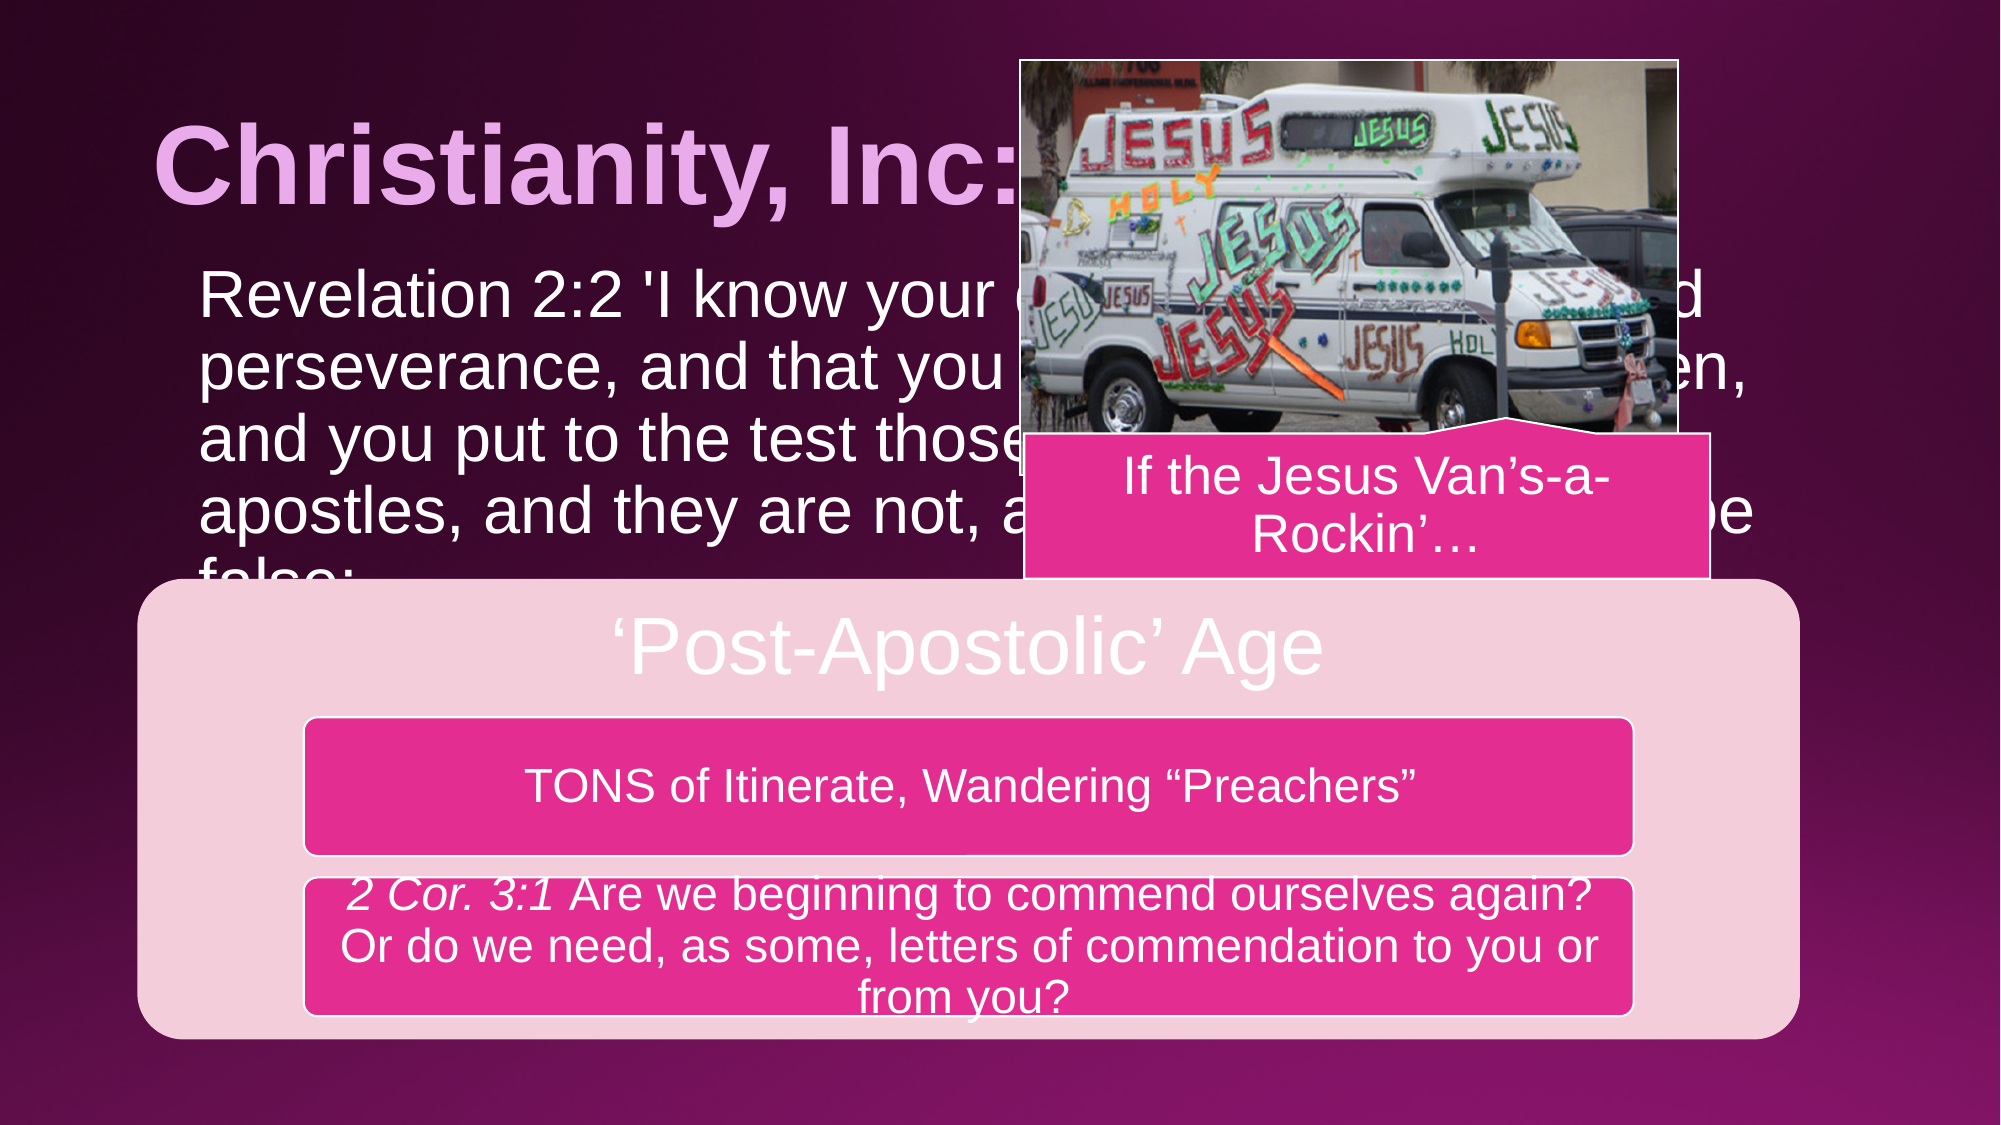

# Christianity, Inc: Ephesus
If the Jesus Van’s-a-Rockin’…
Revelation 2:2 'I know your deeds and your toil and perseverance, and that you cannot tolerate evil men, and you put to the test those who call themselves apostles, and they are not, and you found them to be false;
‘Post-Apostolic’ Age
TONS of Itinerate, Wandering “Preachers”
2 Cor. 3:1 Are we beginning to commend ourselves again? Or do we need, as some, letters of commendation to you or from you?